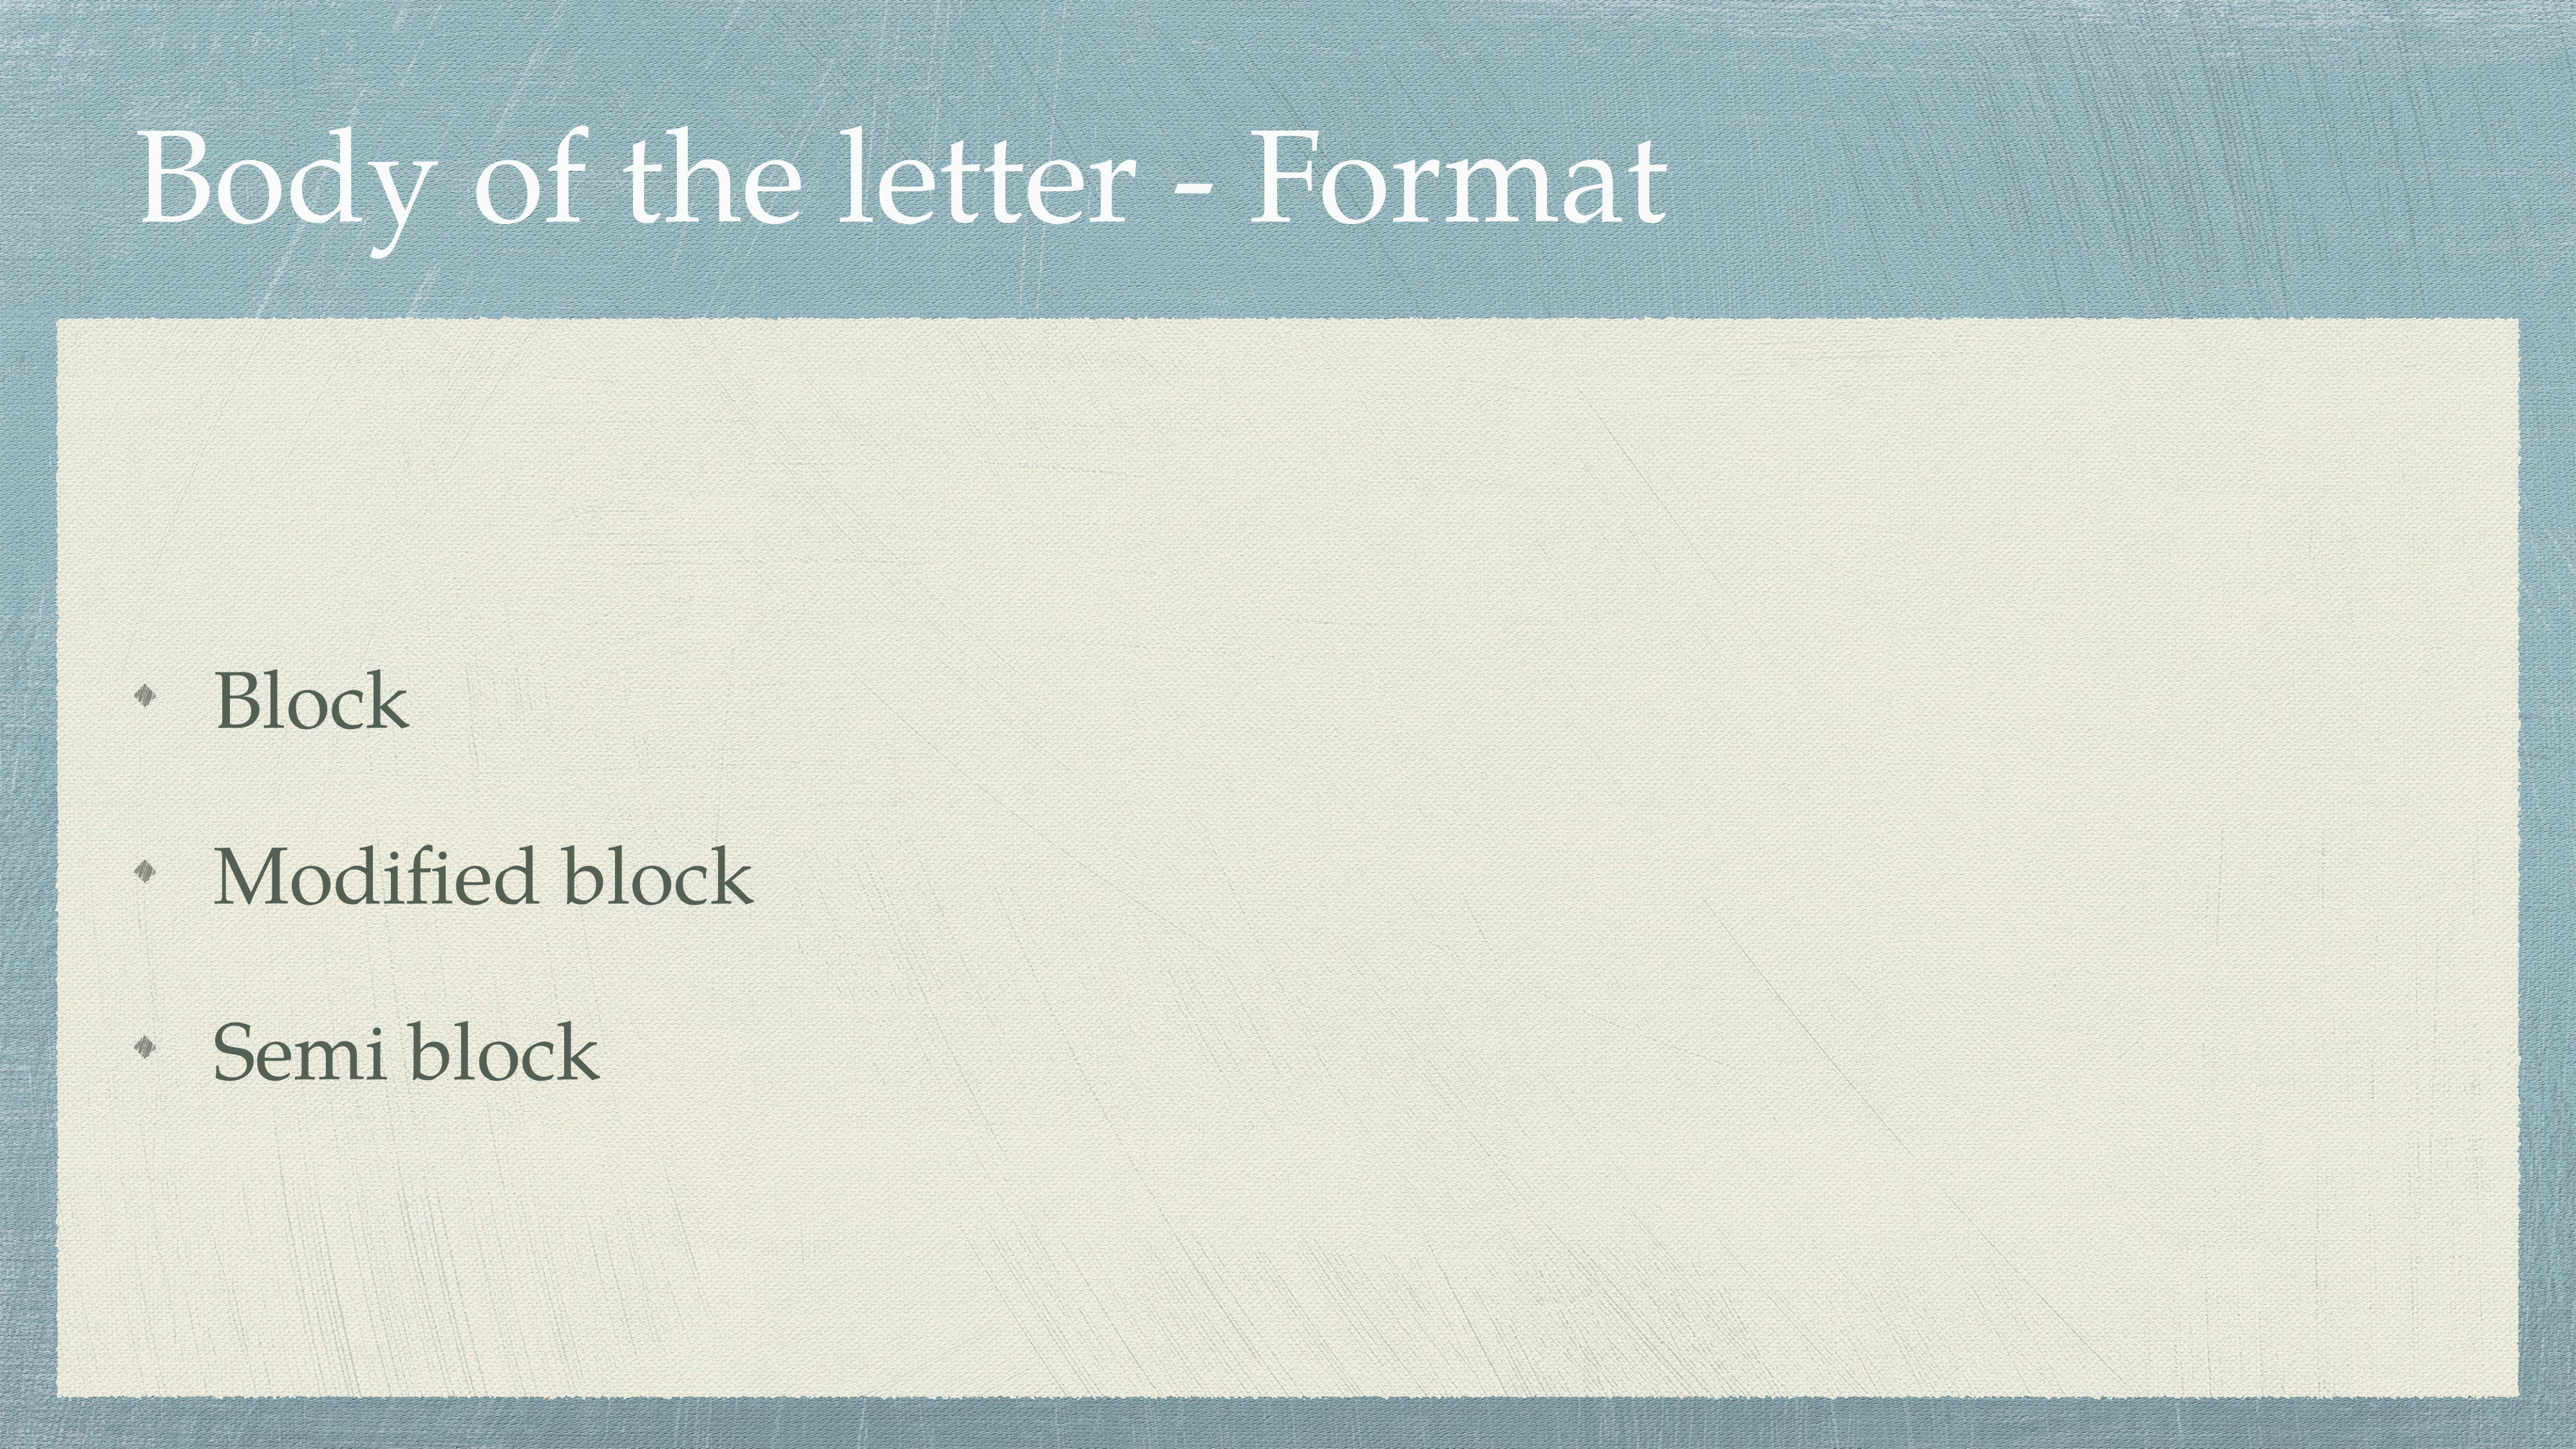

# Body of the letter - Format
Block
Modified block
Semi block